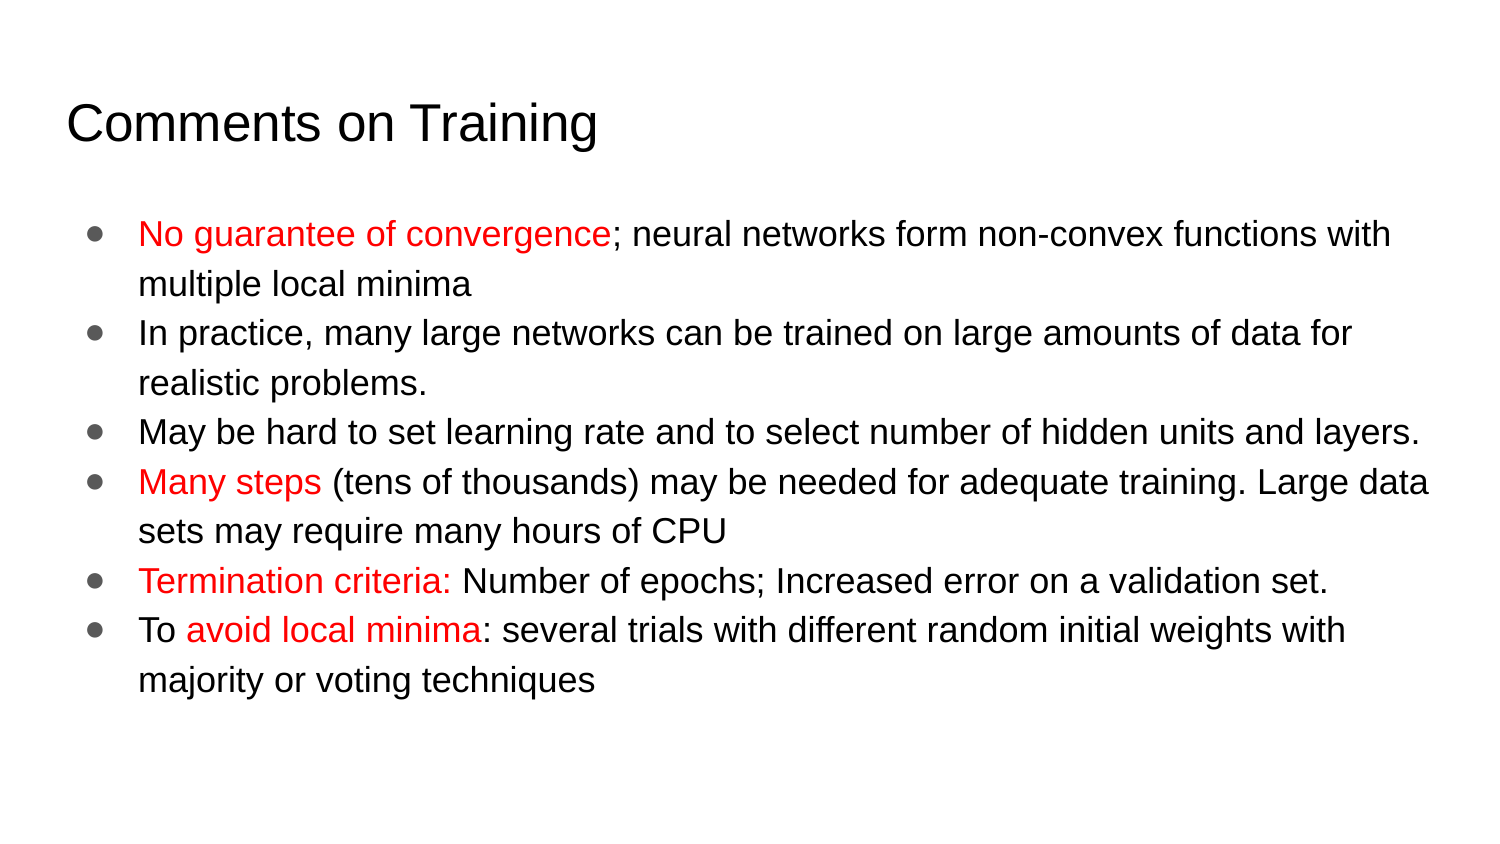

# Comments on Training
No guarantee of convergence; neural networks form non-convex functions with multiple local minima
In practice, many large networks can be trained on large amounts of data for realistic problems.
May be hard to set learning rate and to select number of hidden units and layers.
Many steps (tens of thousands) may be needed for adequate training. Large data sets may require many hours of CPU
Termination criteria: Number of epochs; Increased error on a validation set.
To avoid local minima: several trials with different random initial weights with majority or voting techniques